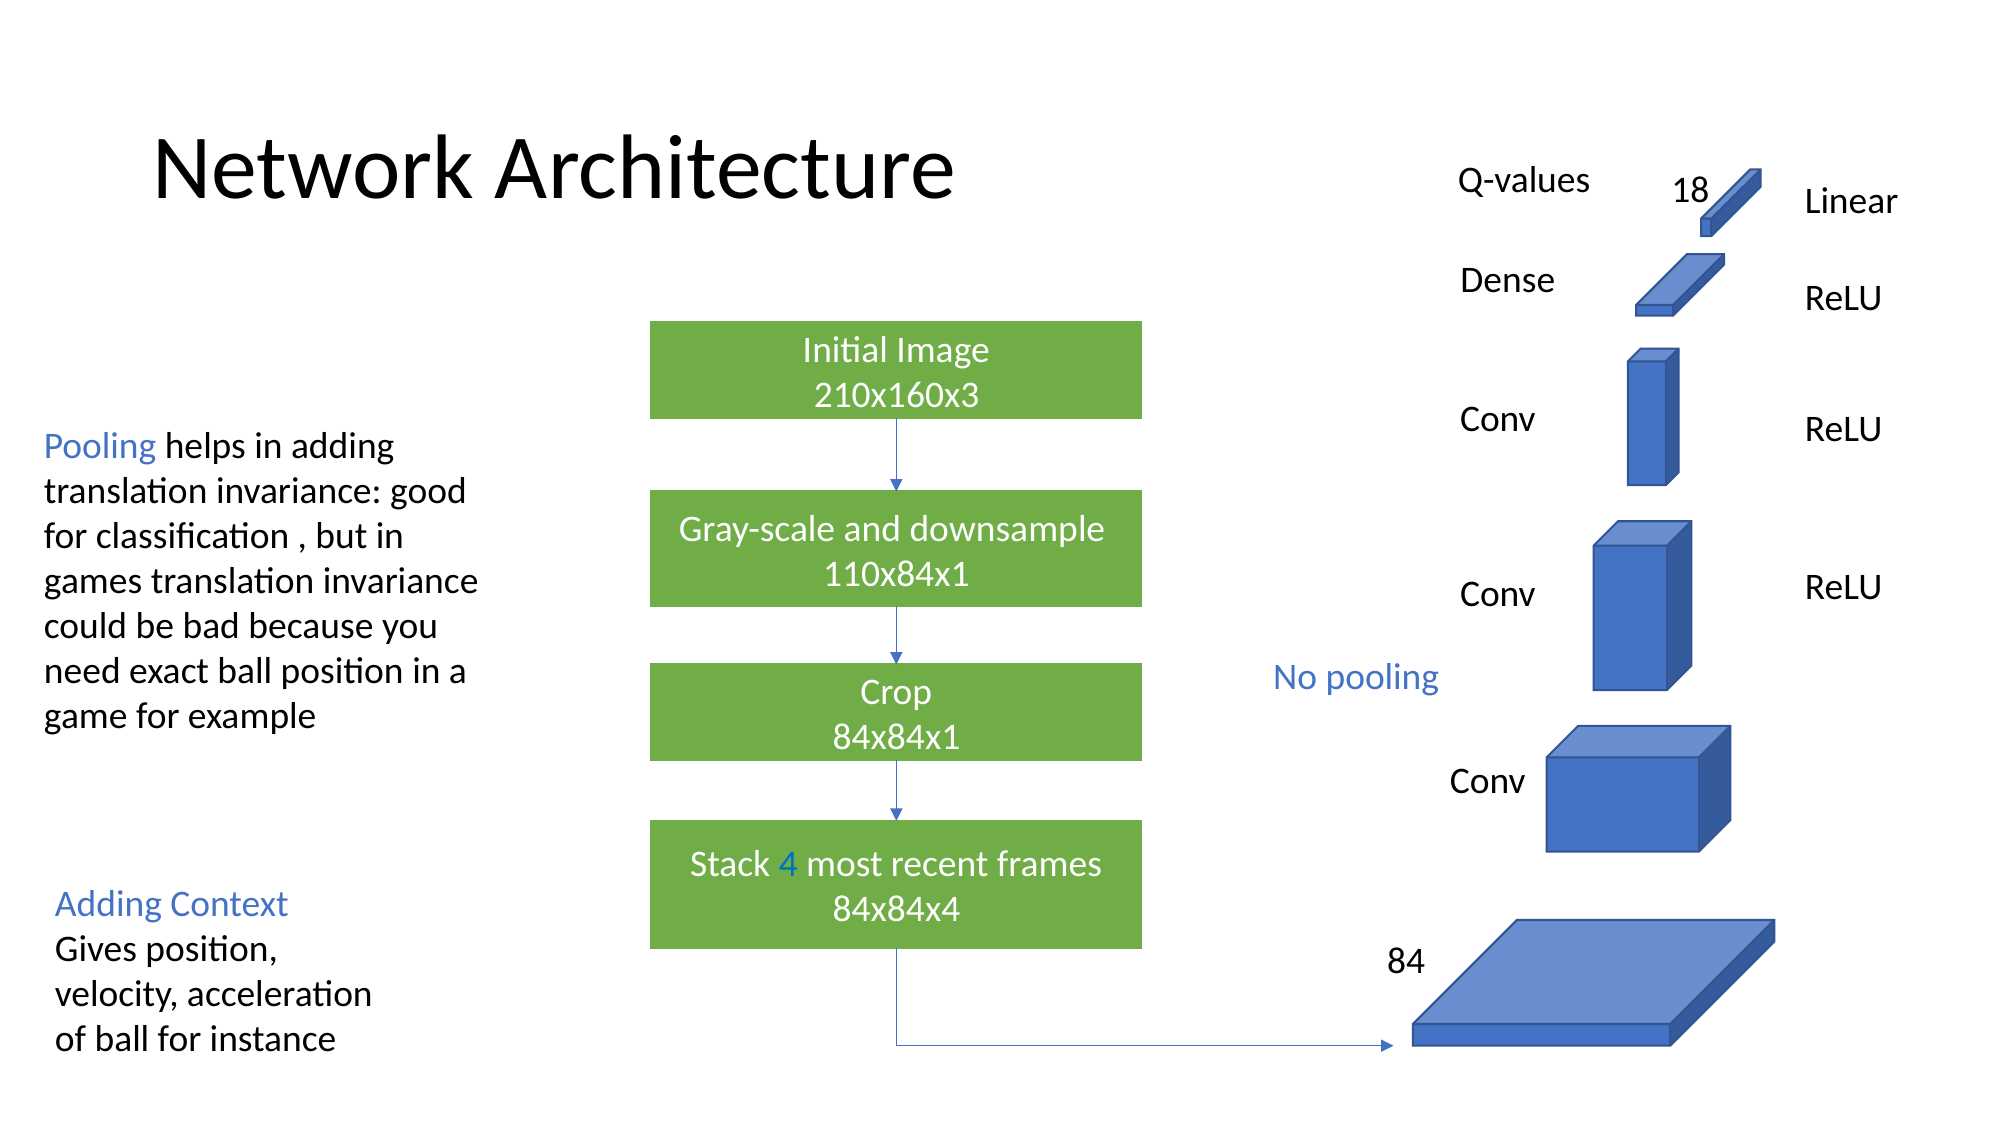

# Network Architecture
Q-values
18
Linear

Dense

ReLU
Initial Image
210x160x3

Conv
ReLU
Pooling helps in adding translation invariance: good for classification , but in games translation invariance could be bad because you need exact ball position in a game for example
Gray-scale and downsample
110x84x1

ReLU
Conv
No pooling
Crop
84x84x1

Conv
Stack 4 most recent frames
84x84x4
Adding Context
Gives position, velocity, acceleration of ball for instance

84